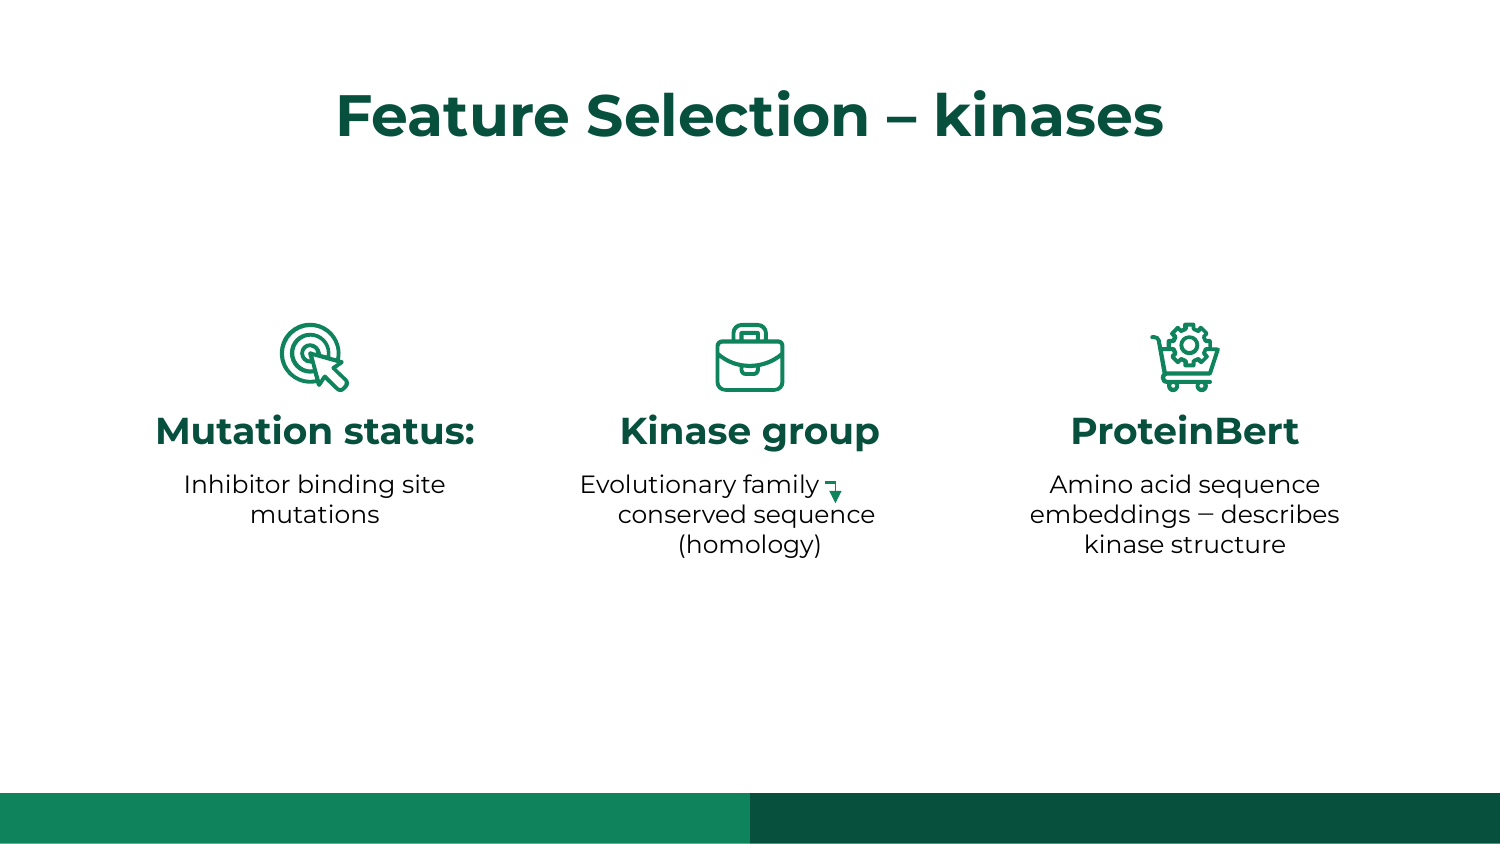

# Feature Selection – kinases

Mutation status:
Kinase group
ProteinBert
Inhibitor binding site mutations
Evolutionary family
conserved sequence  (homology)

Amino acid sequence embeddings ‒ describes kinase structure